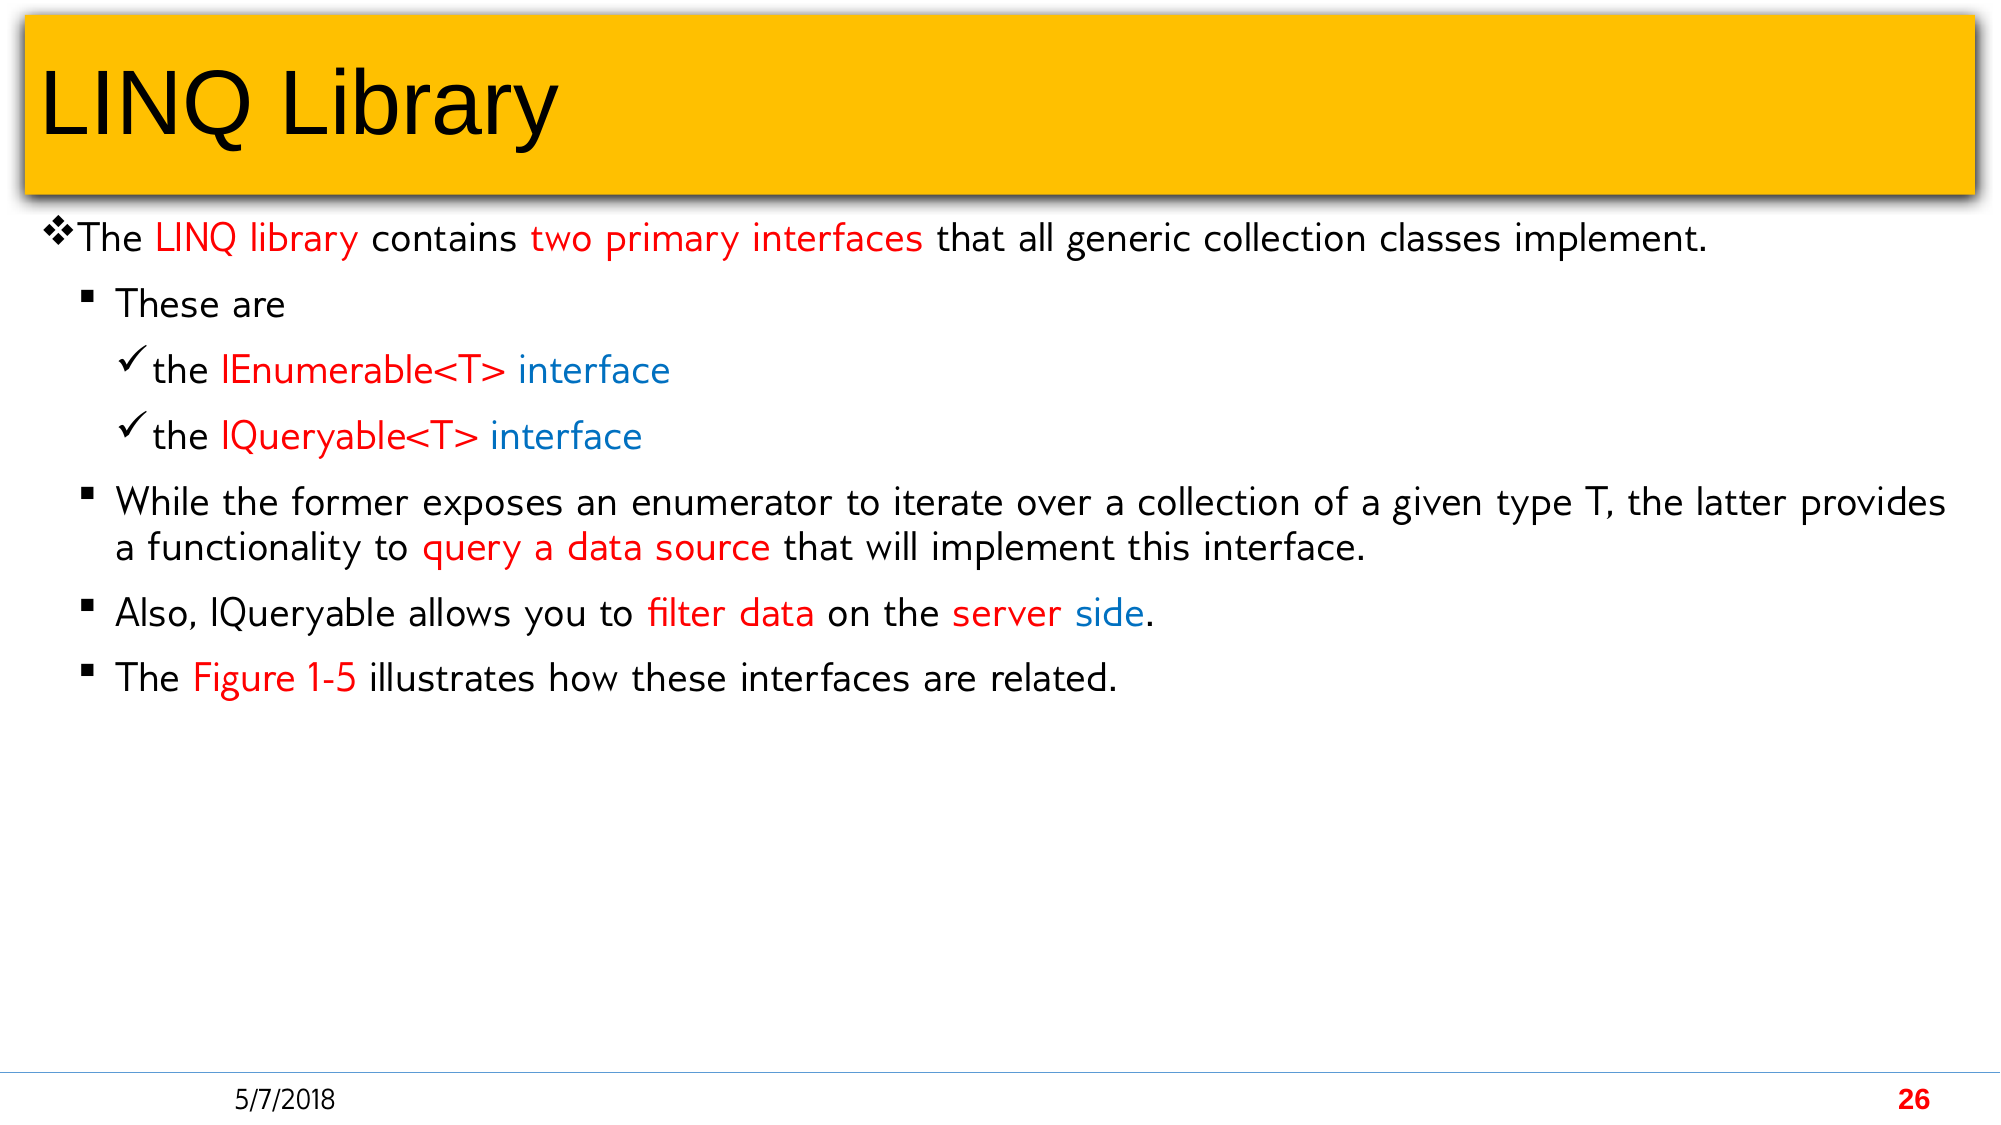

# LINQ Library
The LINQ library contains two primary interfaces that all generic collection classes implement.
These are
the IEnumerable<T> interface
the IQueryable<T> interface
While the former exposes an enumerator to iterate over a collection of a given type T, the latter provides a functionality to query a data source that will implement this interface.
Also, IQueryable allows you to filter data on the server side.
The Figure 1-5 illustrates how these interfaces are related.
5/7/2018
26